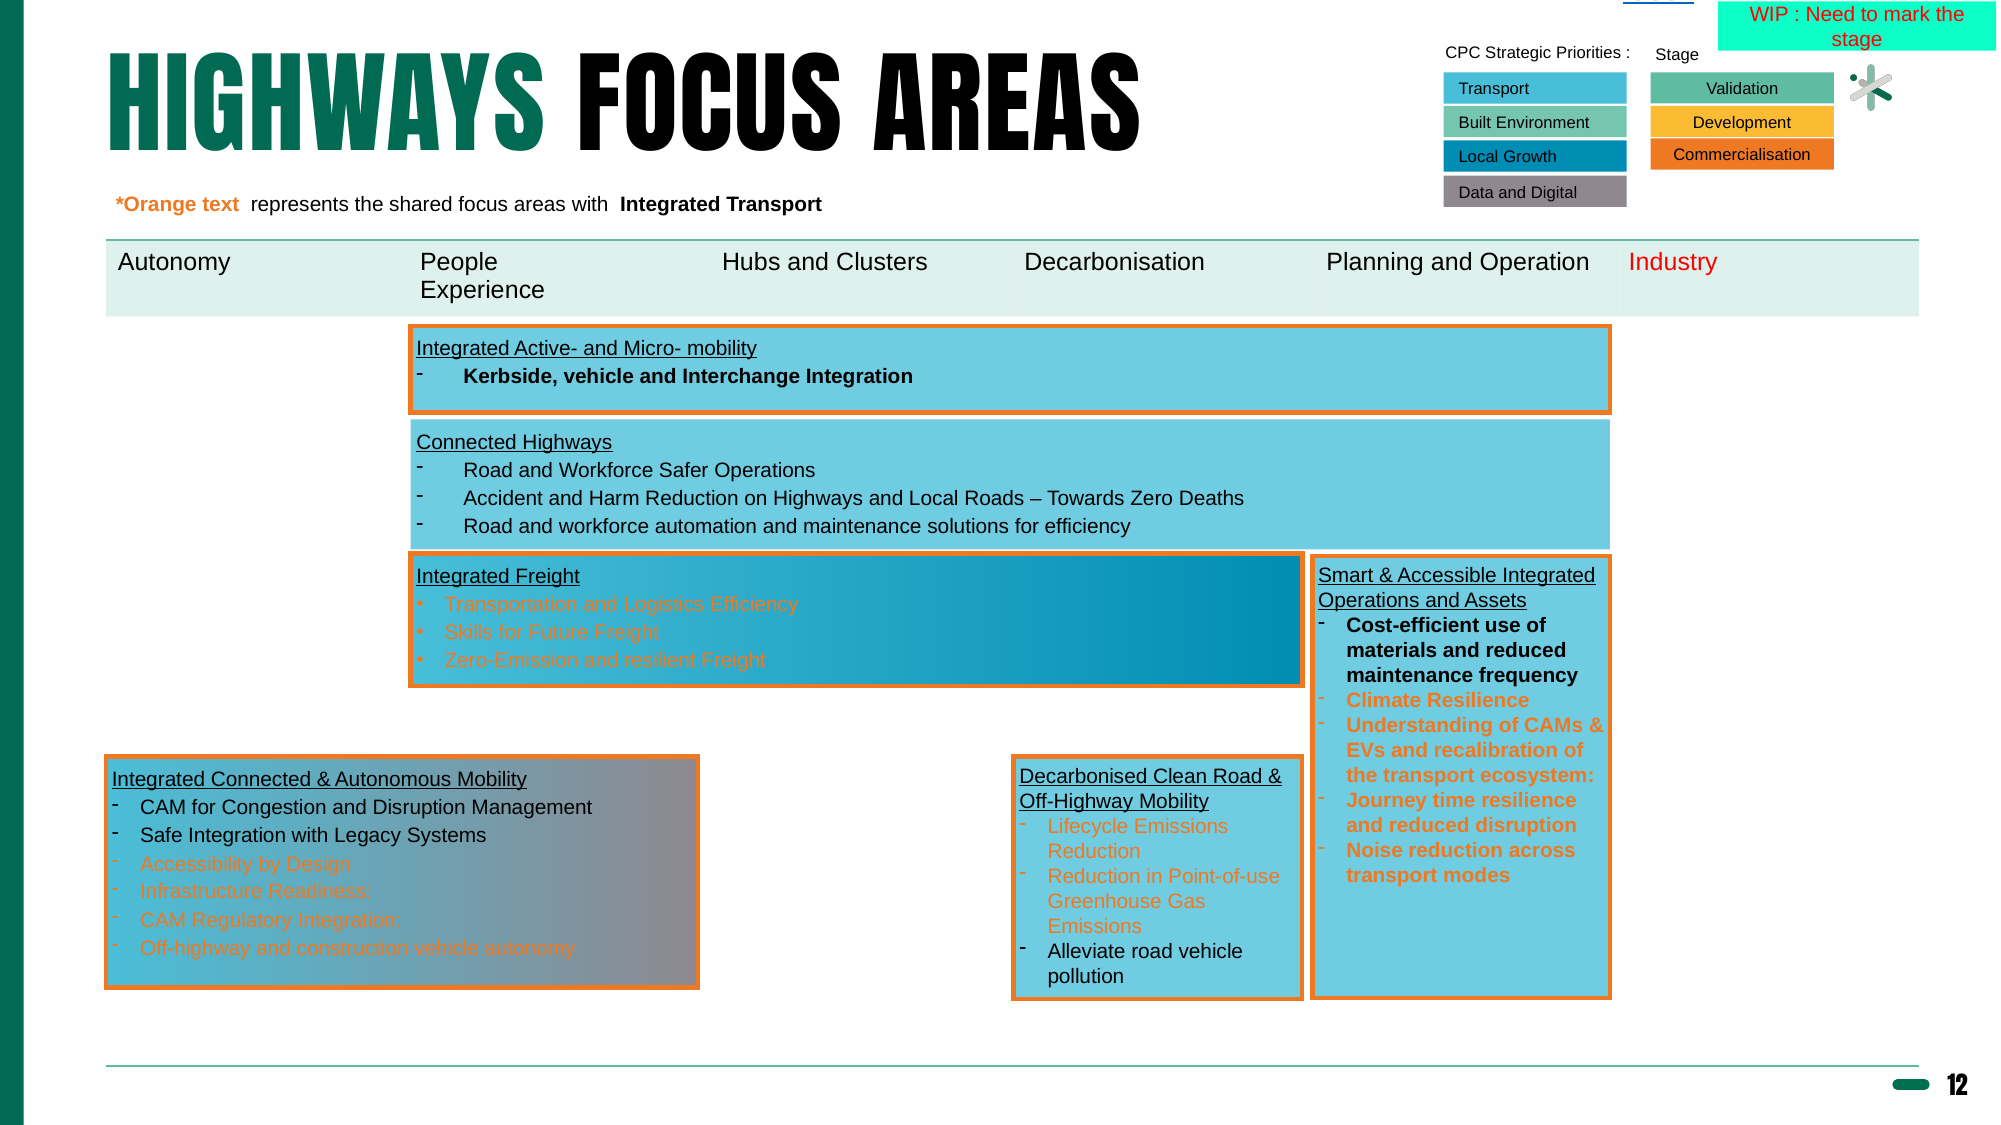

Updated with HIT Focus Area Breakdown.docx
WIP : Need to mark the stage
CPC Strategic Priorities :
Stage
# Highways Focus areas
Transport
Validation
Built Environment
Development
Commercialisation
Local Growth
Data and Digital
*Orange text  represents the shared focus areas with  Integrated Transport
| Autonomy | People Experience | Hubs and Clusters | Decarbonisation | Planning and Operation | Industry |
| --- | --- | --- | --- | --- | --- |
|  |  |  |  |  |  |
Integrated Active- and Micro- mobility
Kerbside, vehicle and Interchange Integration
Connected Highways
Road and Workforce Safer Operations
Accident and Harm Reduction on Highways and Local Roads – Towards Zero Deaths
Road and workforce automation and maintenance solutions for efficiency
Integrated Freight
Transportation and Logistics Efficiency
Skills for Future Freight
Zero-Emission and resilient Freight
Smart & Accessible Integrated Operations and Assets
Cost-efficient use of materials and reduced maintenance frequency
Climate Resilience
Understanding of CAMs & EVs and recalibration of the transport ecosystem:
Journey time resilience and reduced disruption
Noise reduction across transport modes
Integrated Connected & Autonomous Mobility
CAM for Congestion and Disruption Management
Safe Integration with Legacy Systems
Accessibility by Design
Infrastructure Readiness:
CAM Regulatory Integration:
Off-highway and construction vehicle autonomy
Decarbonised Clean Road &
Off-Highway Mobility
Lifecycle Emissions Reduction
Reduction in Point-of-use Greenhouse Gas Emissions
Alleviate road vehicle pollution